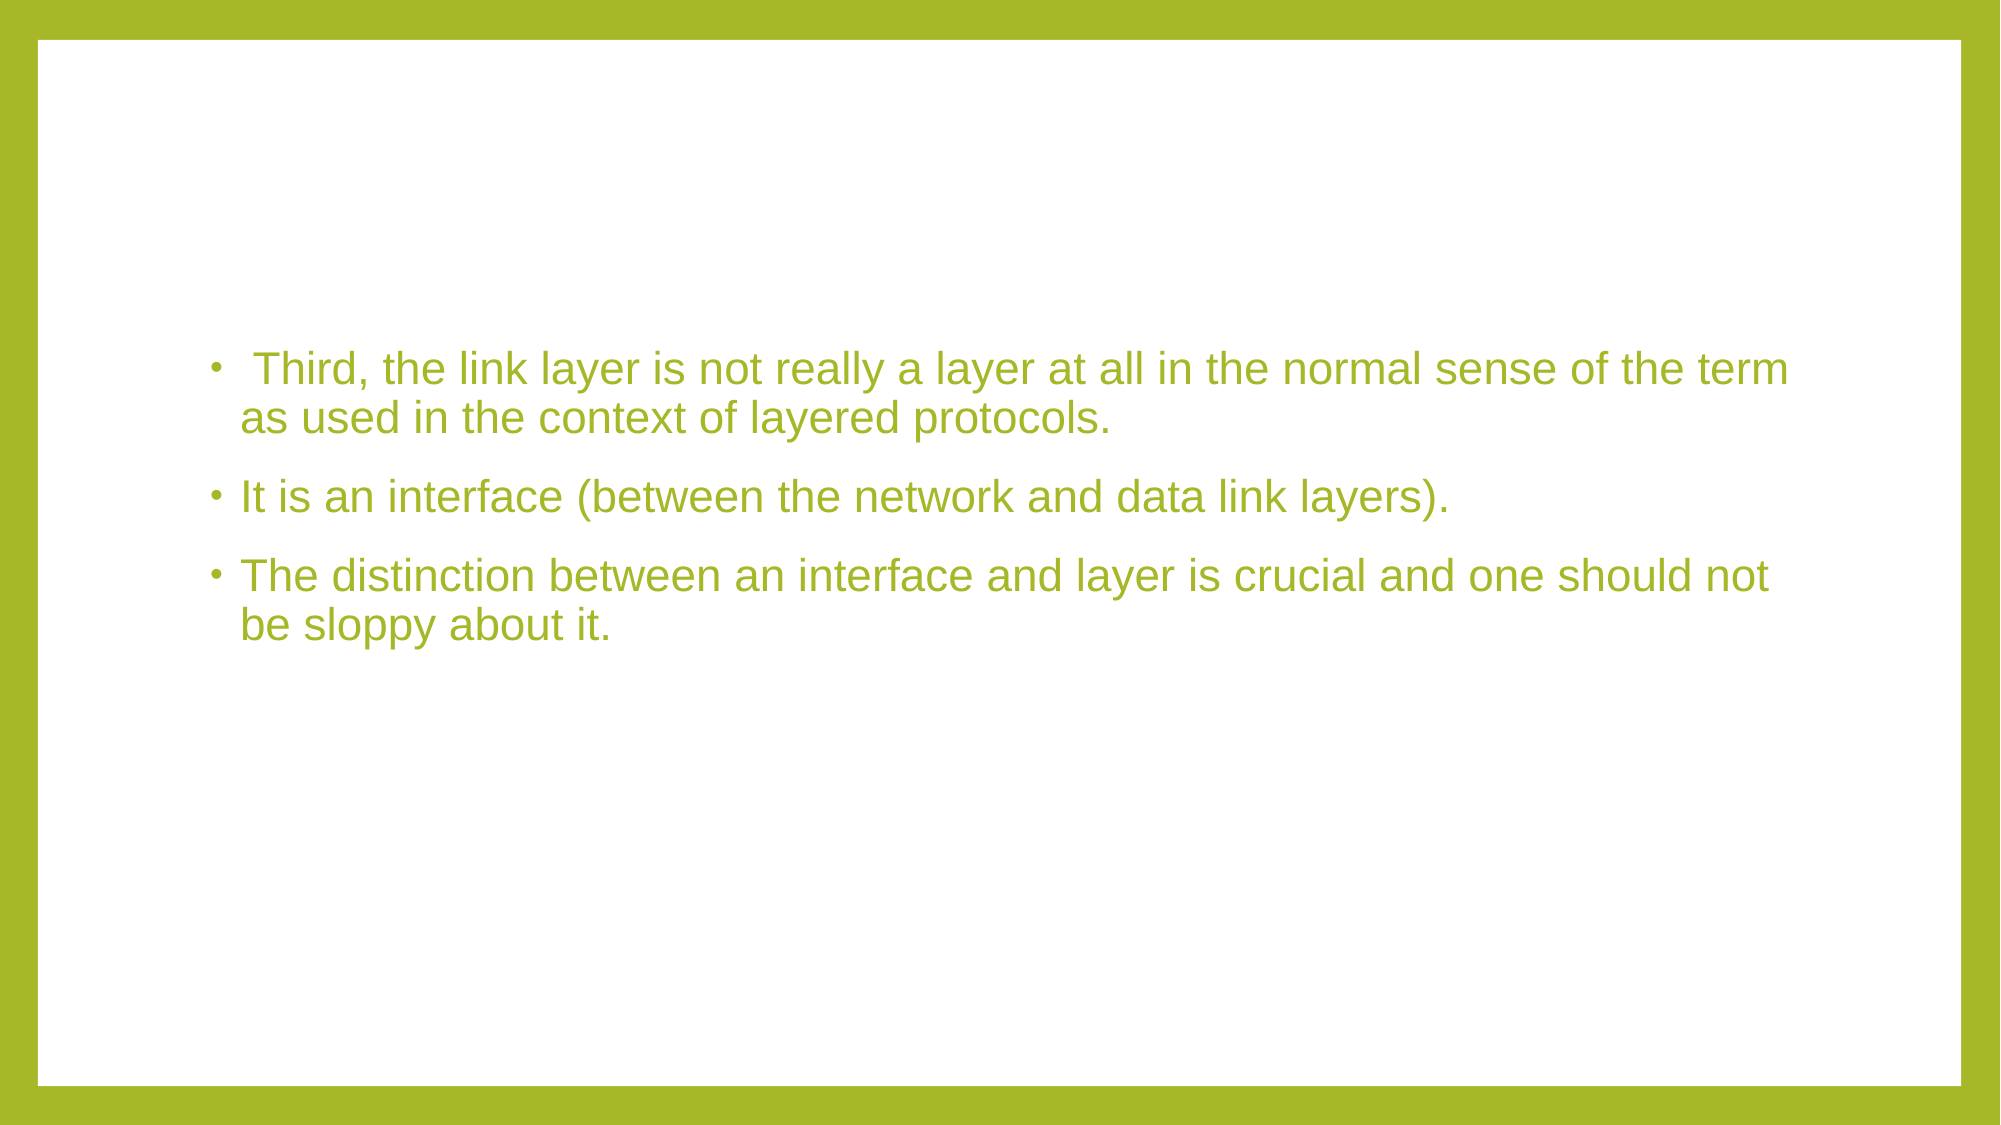

#
 Third, the link layer is not really a layer at all in the normal sense of the term as used in the context of layered protocols.
It is an interface (between the network and data link layers).
The distinction between an interface and layer is crucial and one should not be sloppy about it.